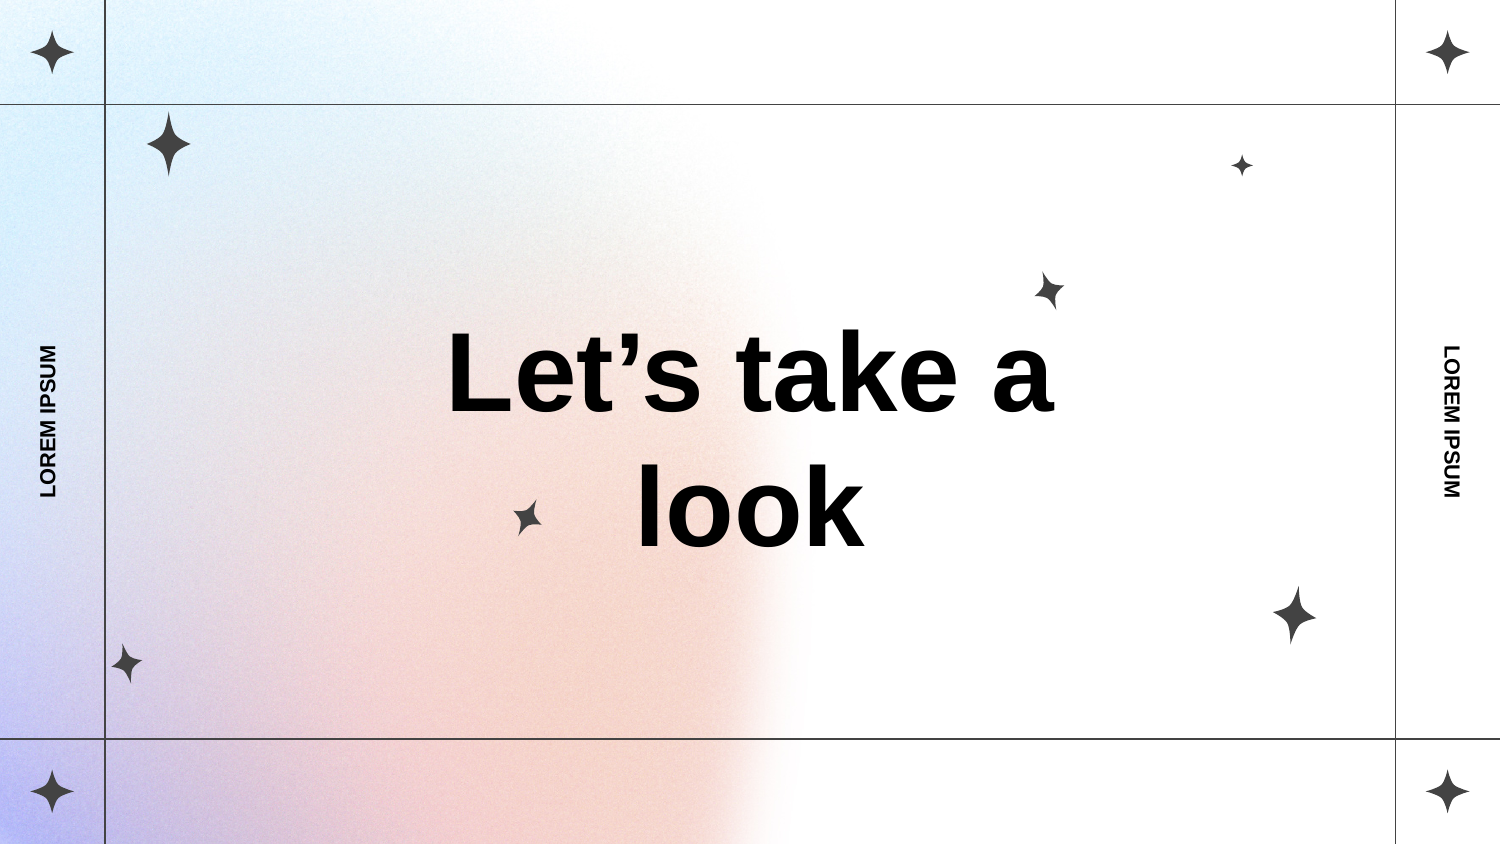

Let’s take a look
LOREM IPSUM
LOREM IPSUM